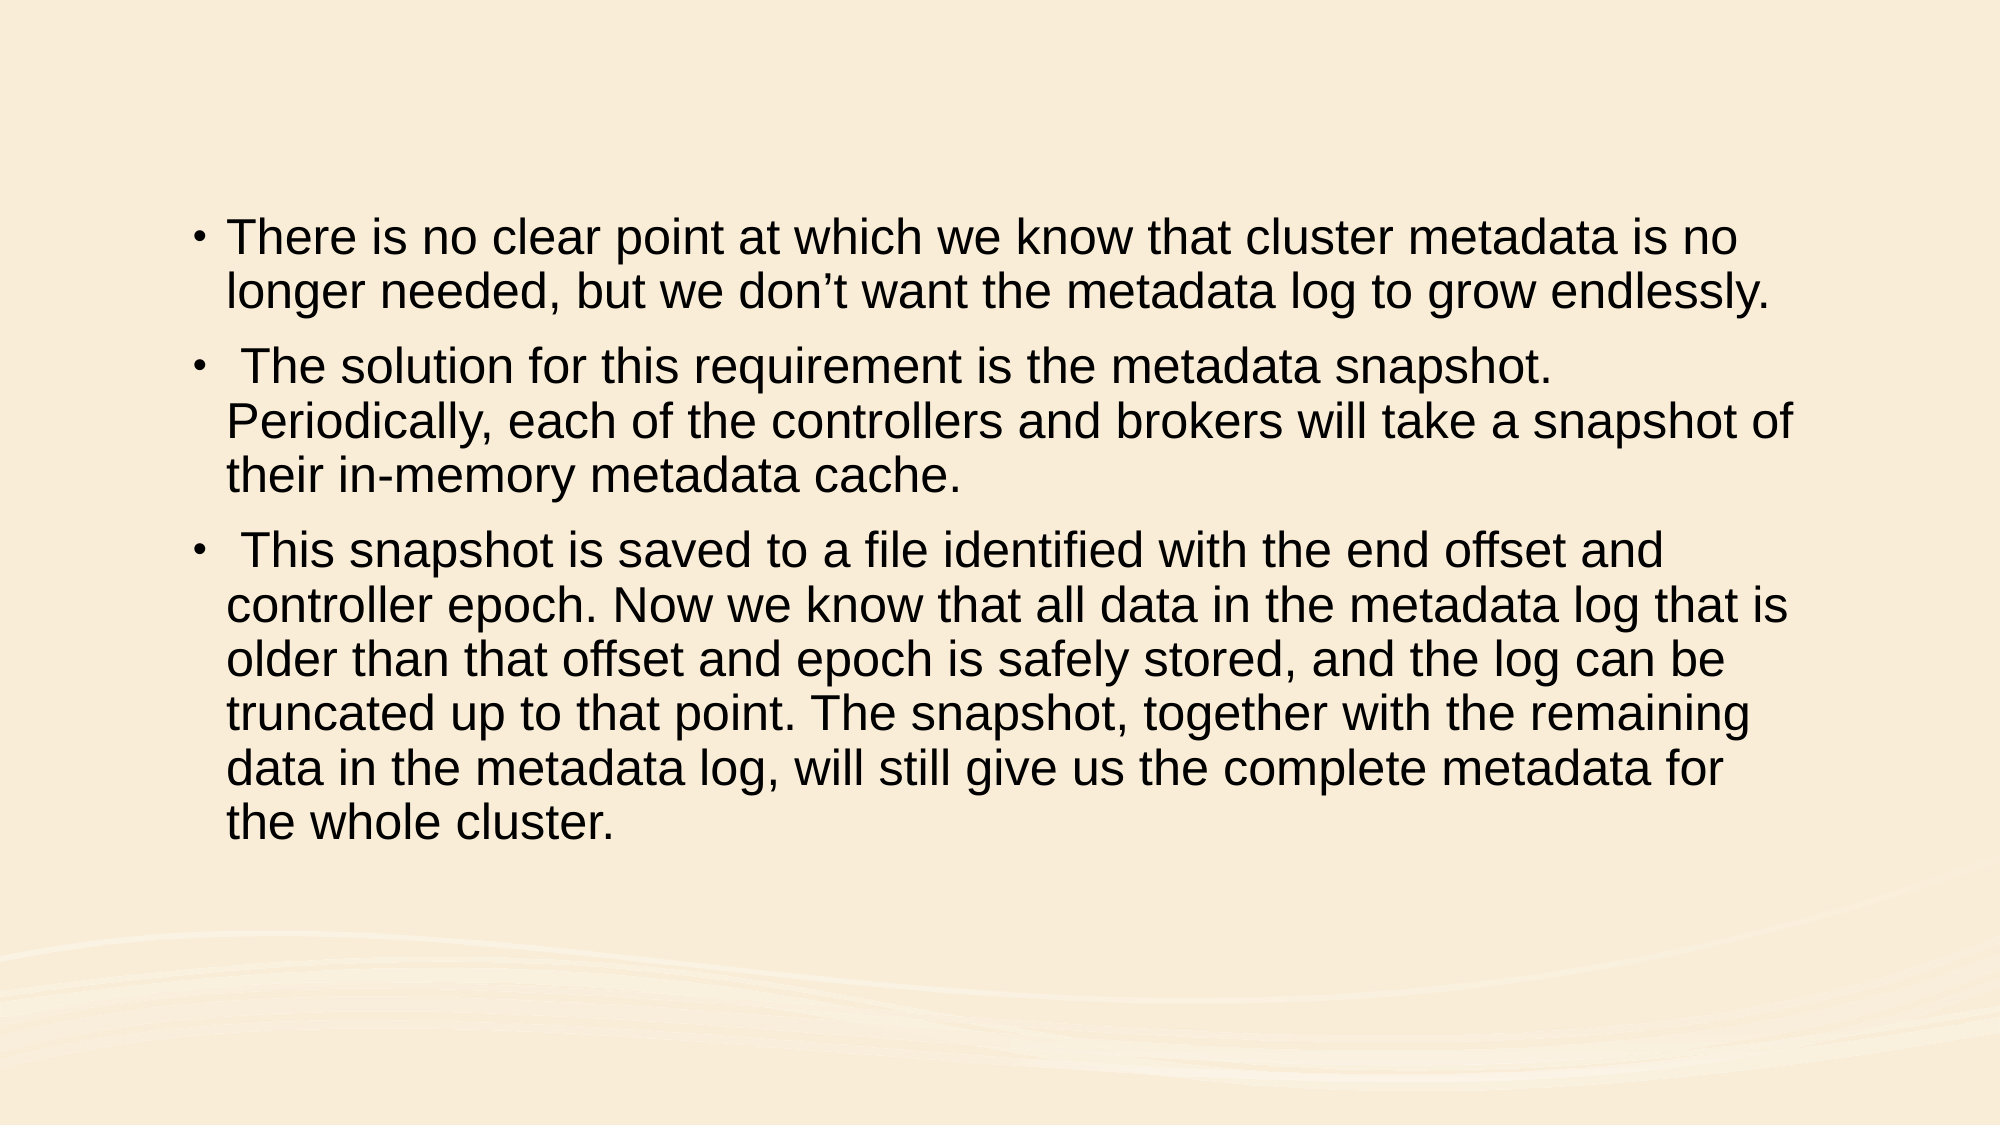

There is no clear point at which we know that cluster metadata is no longer needed, but we don’t want the metadata log to grow endlessly.
 The solution for this requirement is the metadata snapshot. Periodically, each of the controllers and brokers will take a snapshot of their in-memory metadata cache.
 This snapshot is saved to a file identified with the end offset and controller epoch. Now we know that all data in the metadata log that is older than that offset and epoch is safely stored, and the log can be truncated up to that point. The snapshot, together with the remaining data in the metadata log, will still give us the complete metadata for the whole cluster.